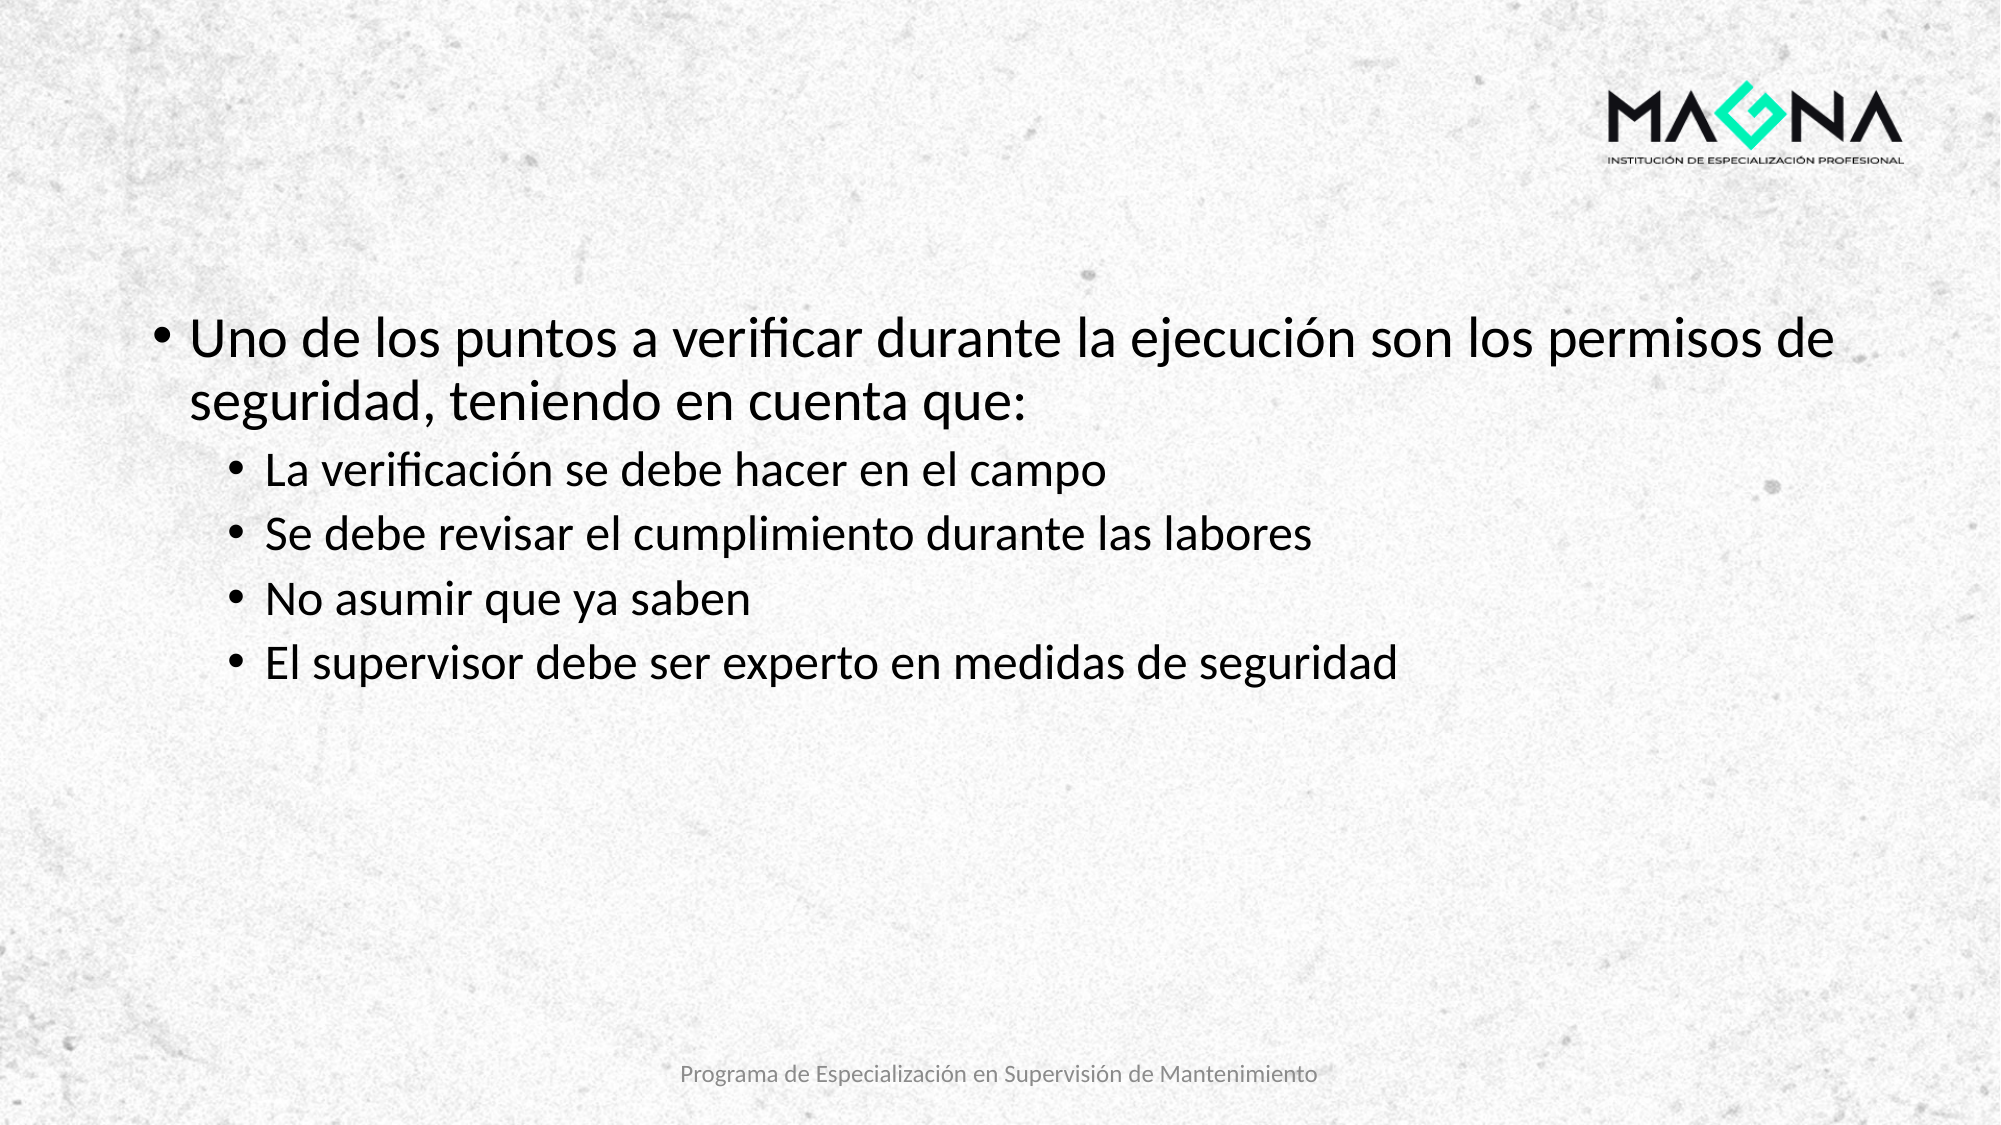

#
Uno de los puntos a verificar durante la ejecución son los permisos de seguridad, teniendo en cuenta que:
La verificación se debe hacer en el campo
Se debe revisar el cumplimiento durante las labores
No asumir que ya saben
El supervisor debe ser experto en medidas de seguridad